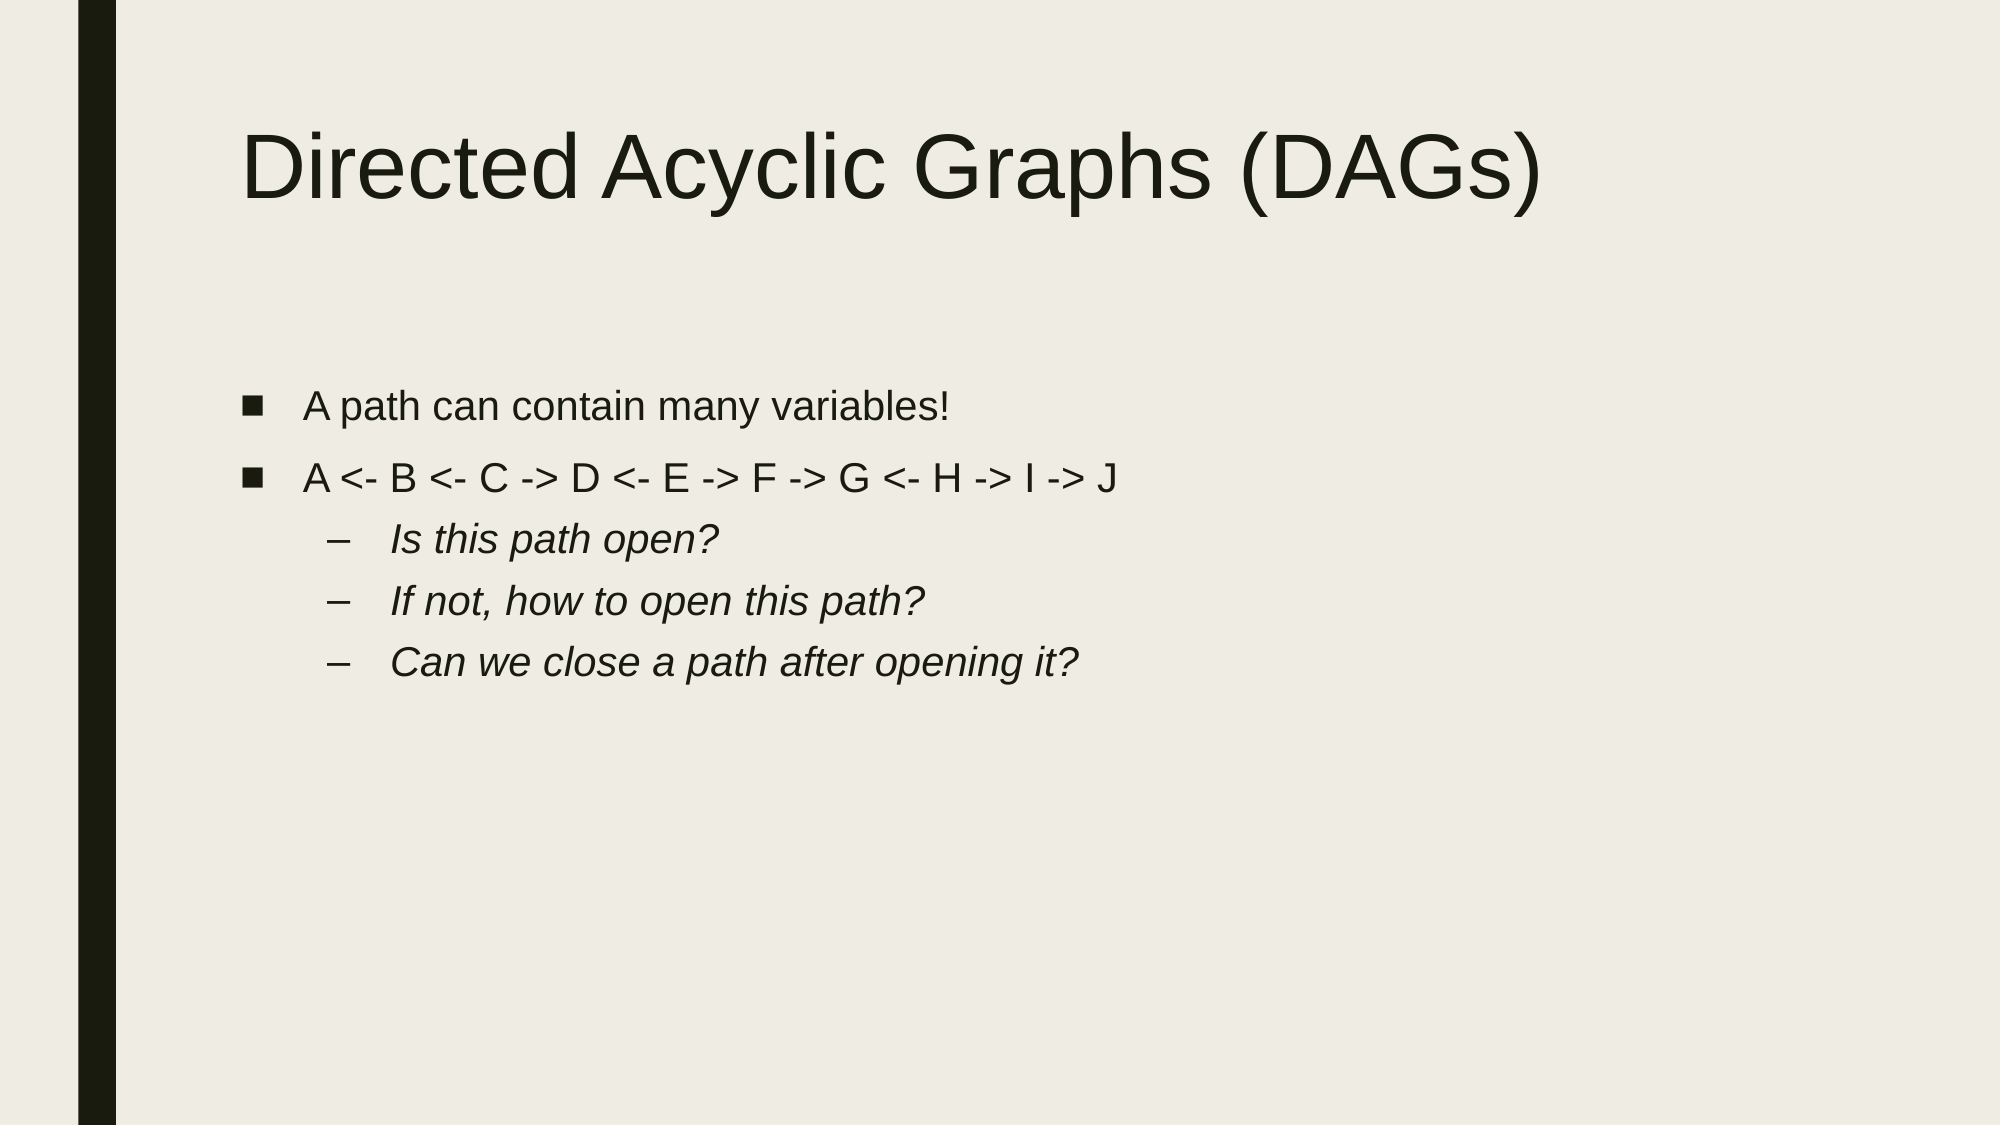

# Directed Acyclic Graphs (DAGs)
A path can contain many variables!
A <- B <- C -> D <- E -> F -> G <- H -> I -> J
Is this path open?
If not, how to open this path?
Can we close a path after opening it?